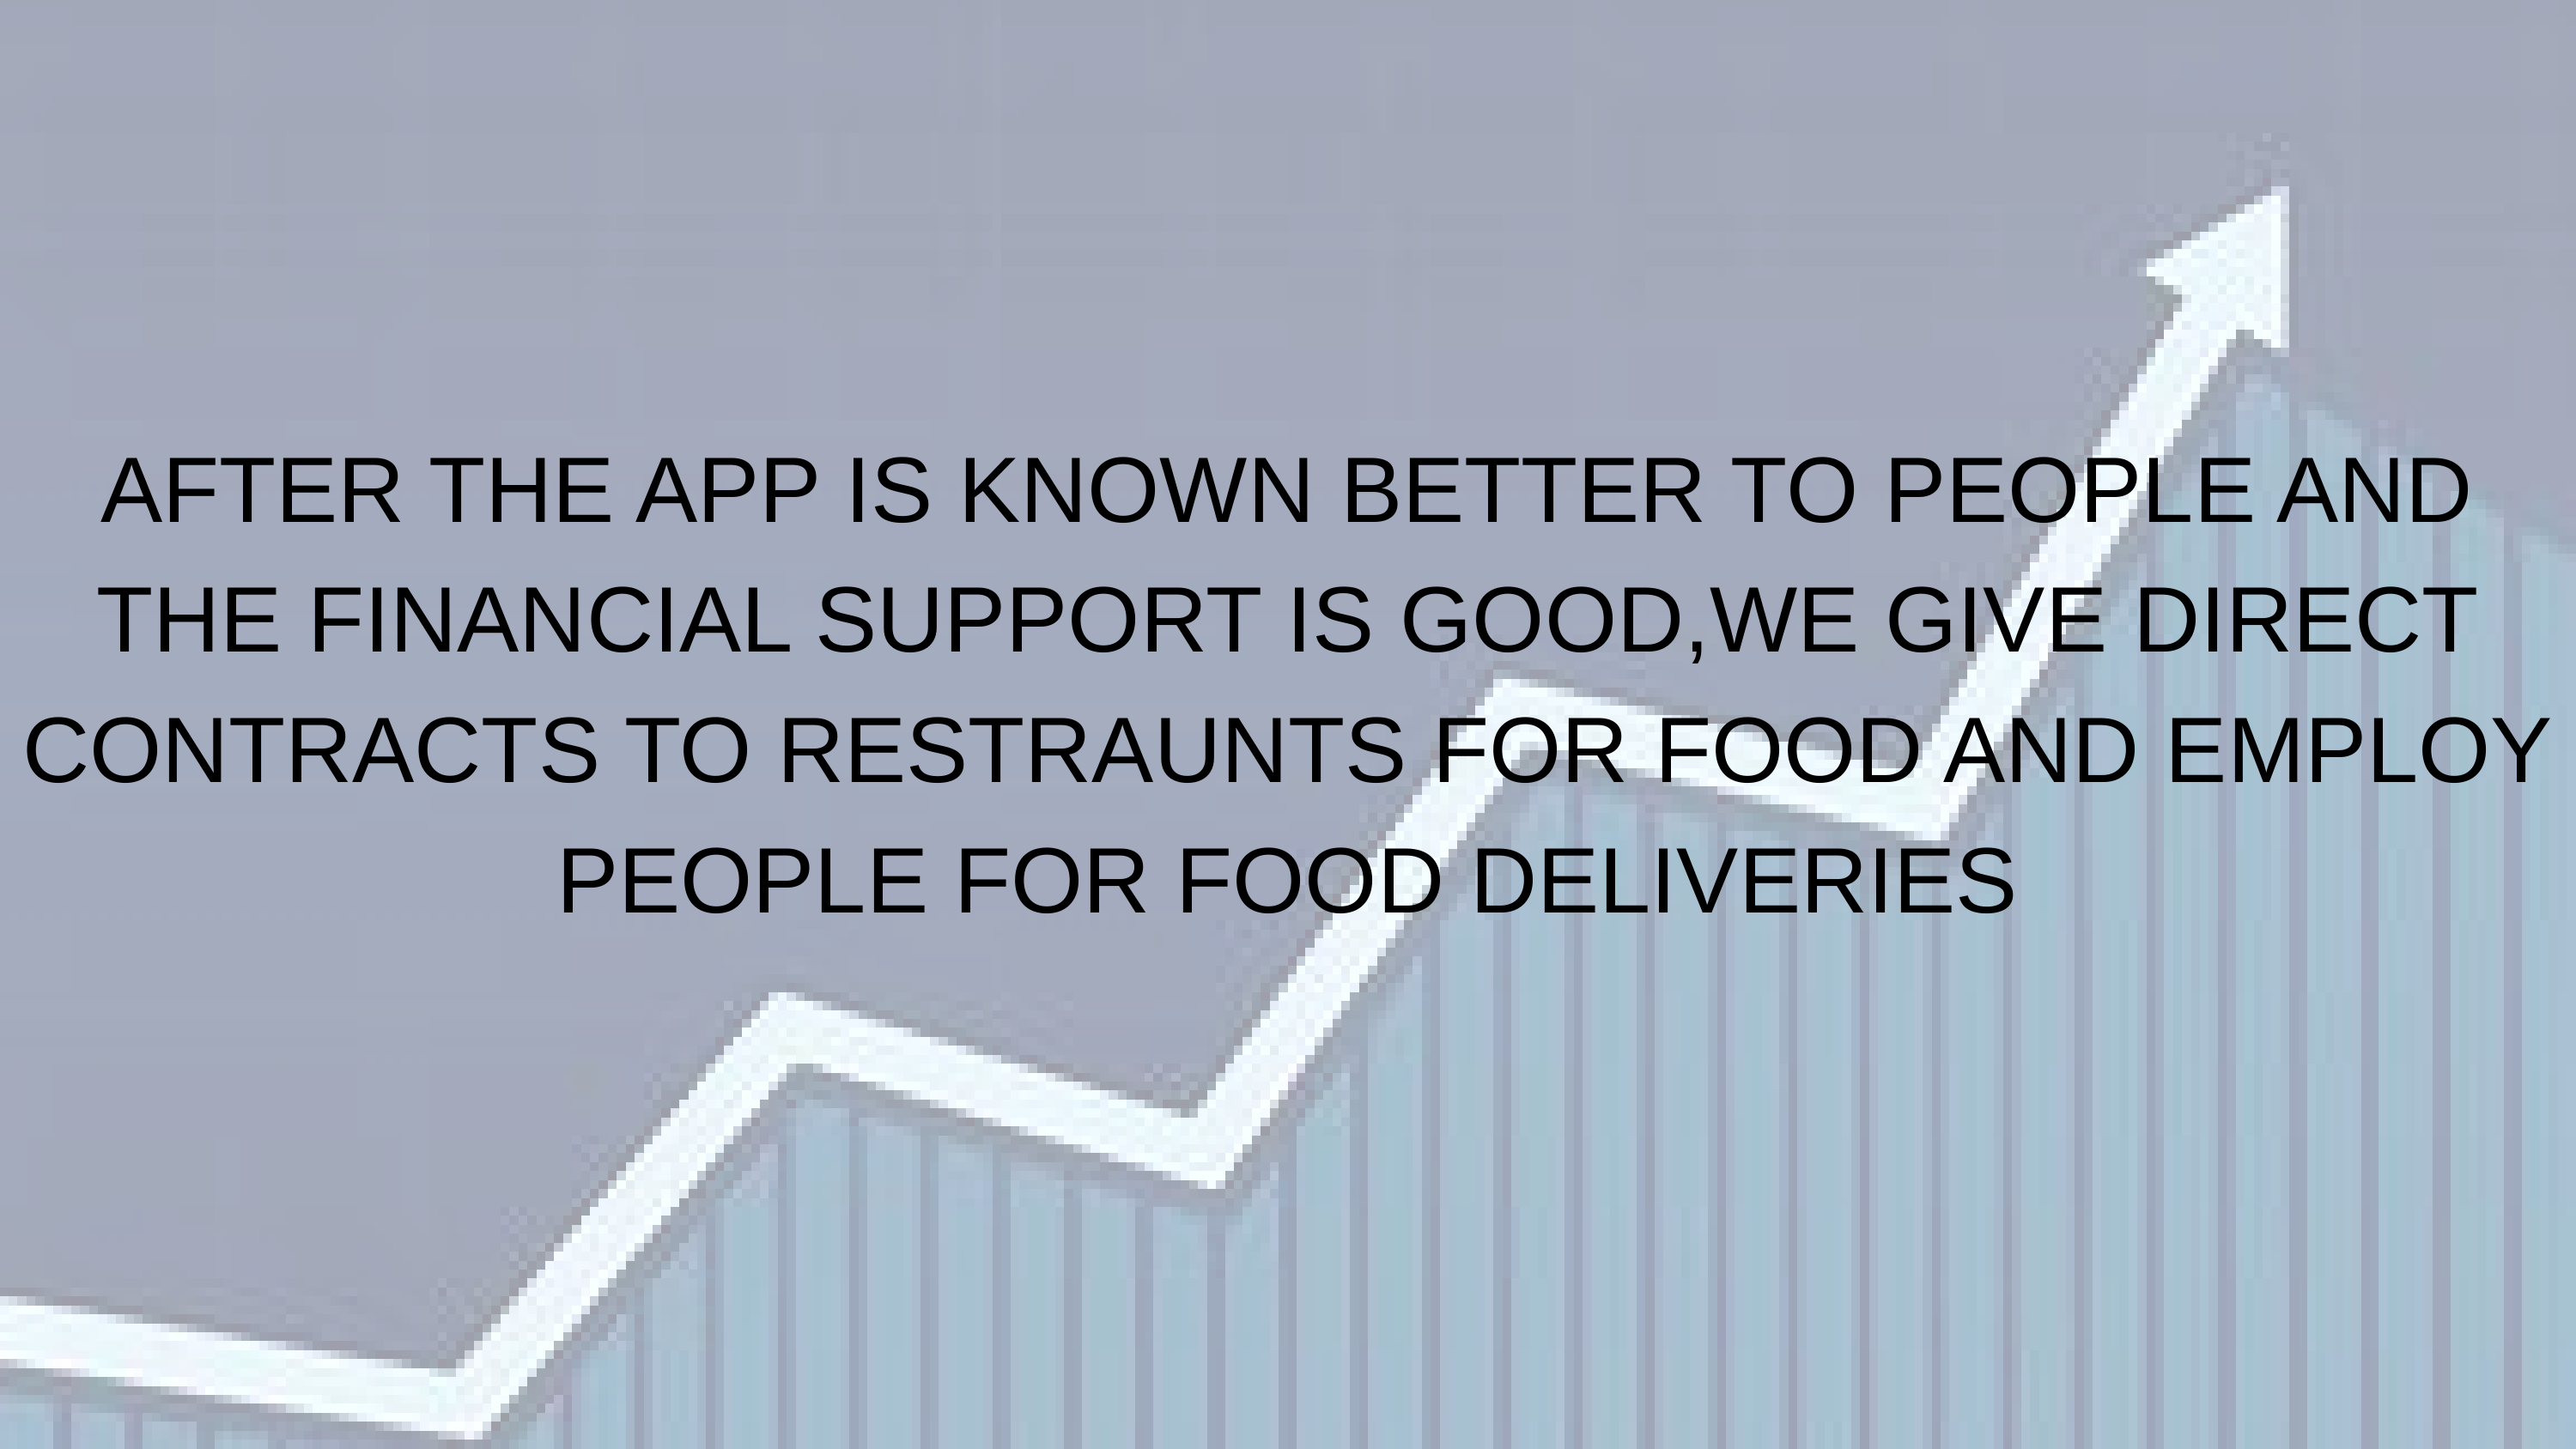

AFTER THE APP IS KNOWN BETTER TO PEOPLE AND THE FINANCIAL SUPPORT IS GOOD,WE GIVE DIRECT CONTRACTS TO RESTRAUNTS FOR FOOD AND EMPLOY PEOPLE FOR FOOD DELIVERIES